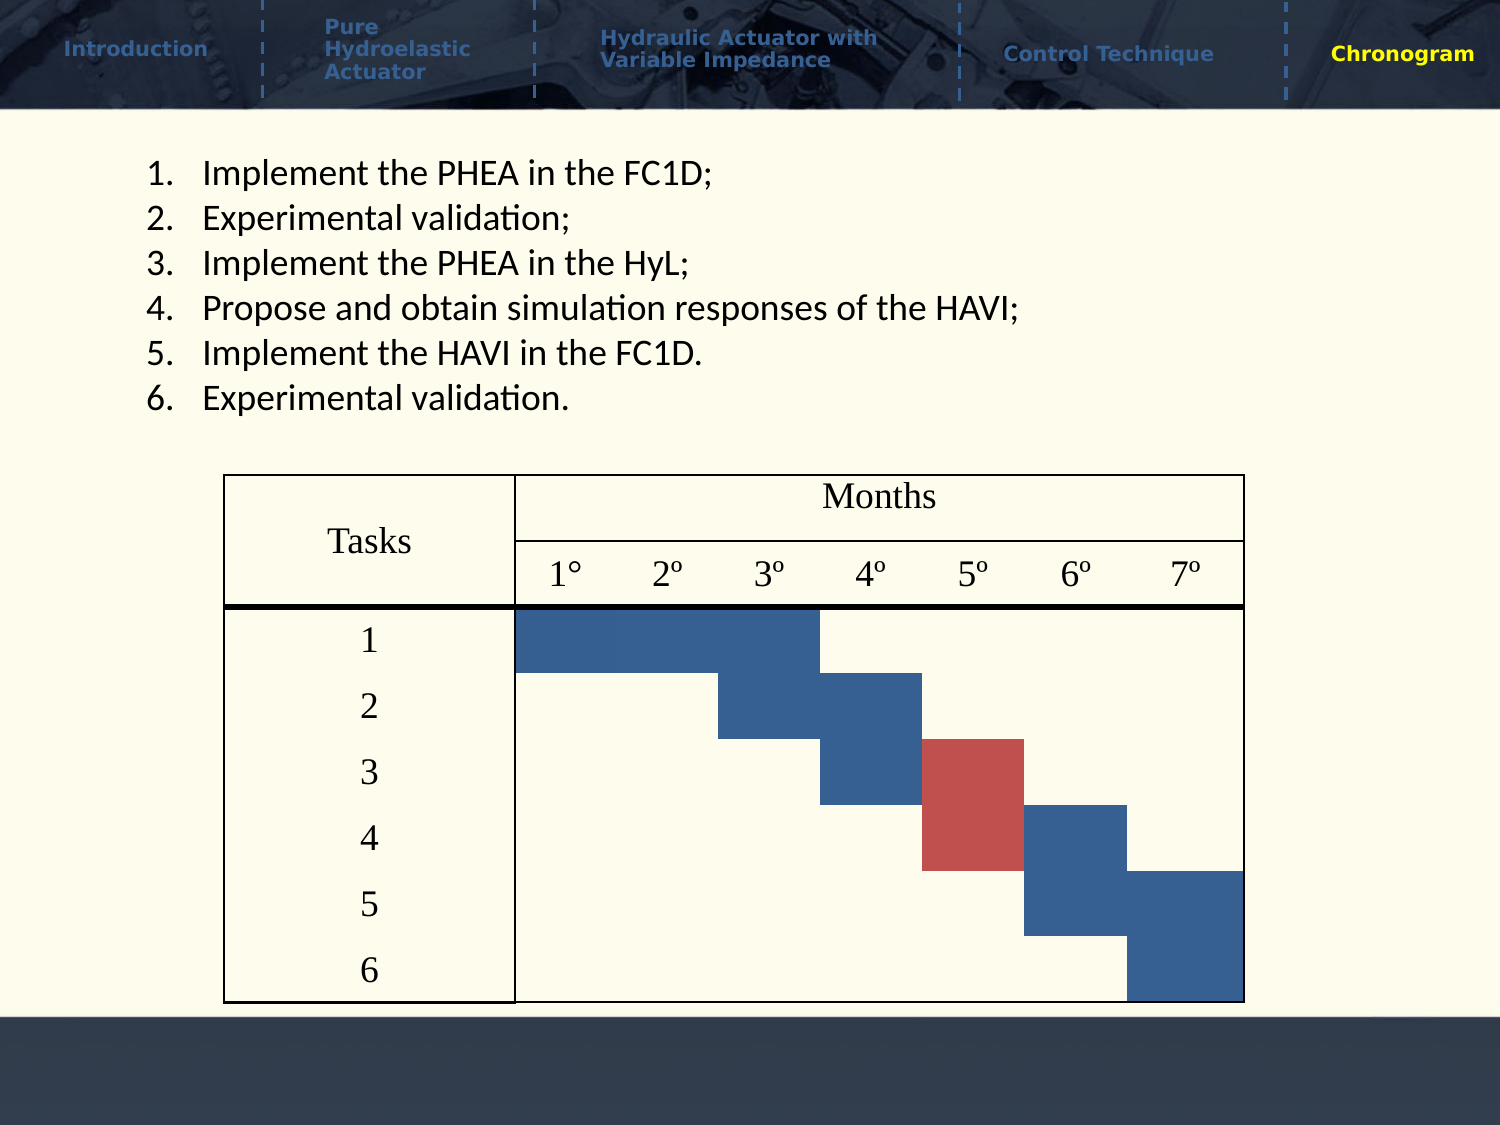

Pure Hydroelastic Actuator
Hydraulic Actuator with Variable Impedance
Chronogram
Control Technique
Introduction
Implement the PHEA in the FC1D;
Experimental validation;
Implement the PHEA in the HyL;
Propose and obtain simulation responses of the HAVI;
Implement the HAVI in the FC1D.
Experimental validation.
| Tasks | Months |  |  |  |  |  |  |
| --- | --- | --- | --- | --- | --- | --- | --- |
|  | 1° | 2º | 3º | 4º | 5º | 6º | 7º |
| 1 |  |  |  |  |  |  |  |
| 2 |  |  |  |  |  |  |  |
| 3 |  |  |  |  |  |  |  |
| 4 |  |  |  |  |  |  |  |
| 5 |  |  |  |  |  |  |  |
| 6 |  |  |  |  |  |  |  |